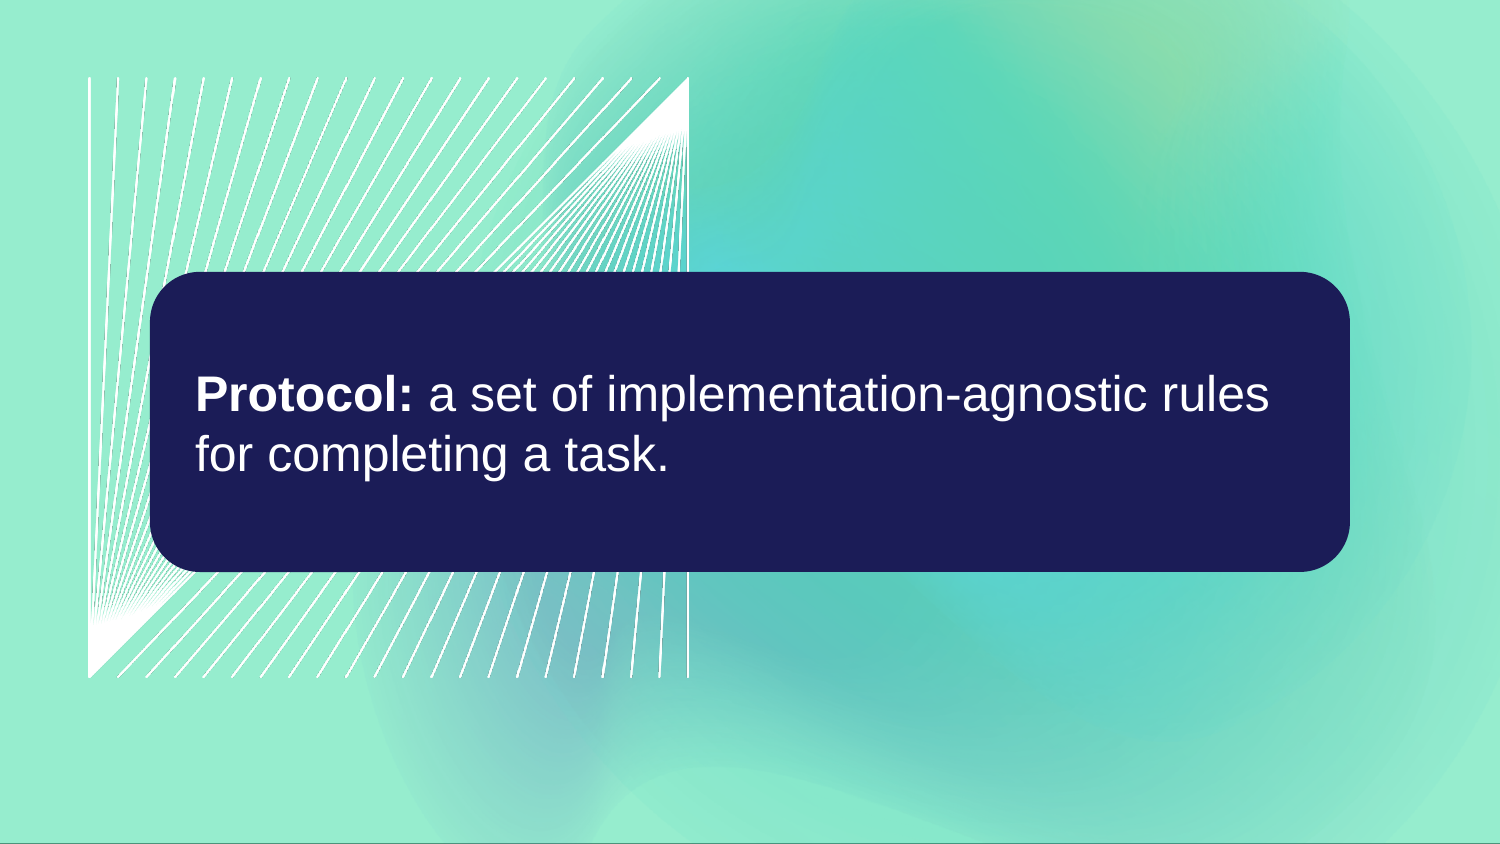

# Protocol: a set of implementation-agnostic rules for completing a task.